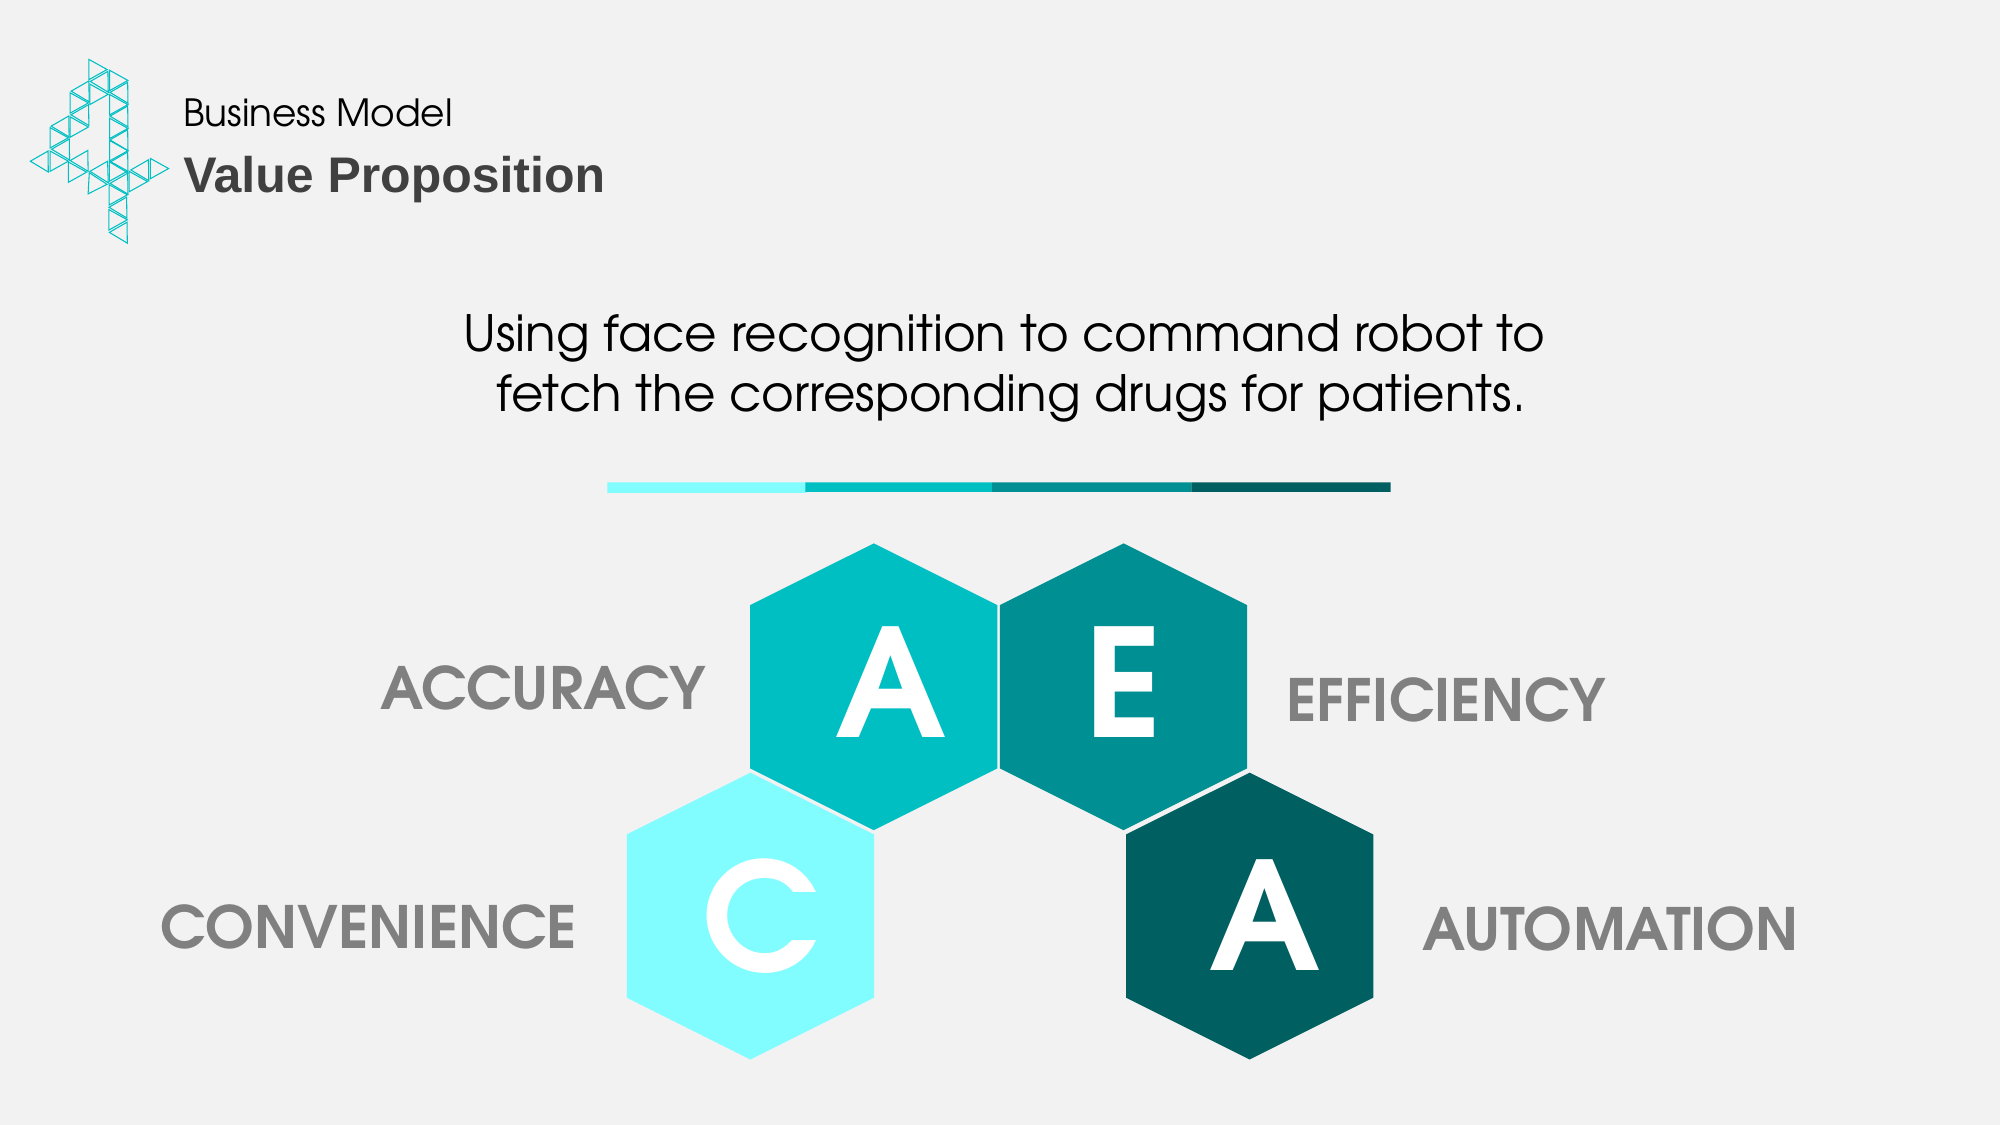

Business Model
Value Proposition
Using face recognition to command robot to
fetch the corresponding drugs for patients.

A
E

A
C
ACCURACY
EFFICIENCY
CONVENIENCE
AUTOMATION